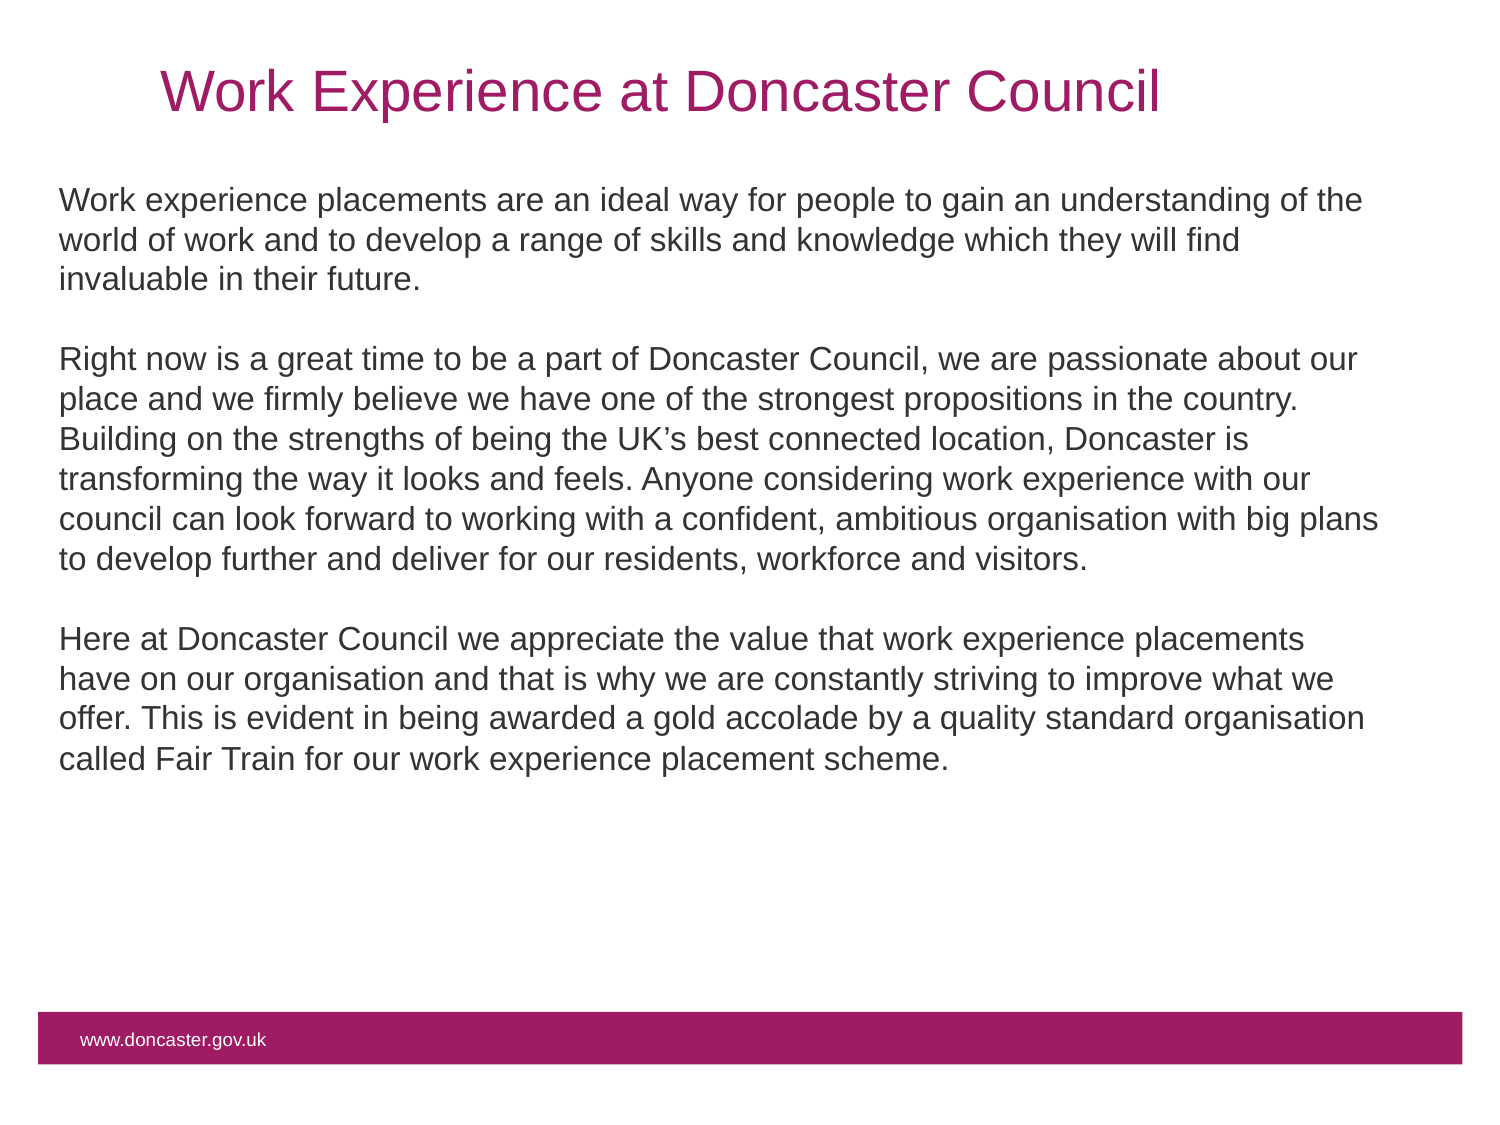

# Work Experience at Doncaster Council
Work experience placements are an ideal way for people to gain an understanding of the world of work and to develop a range of skills and knowledge which they will find invaluable in their future.

Right now is a great time to be a part of Doncaster Council, we are passionate about our place and we firmly believe we have one of the strongest propositions in the country. Building on the strengths of being the UK’s best connected location, Doncaster is transforming the way it looks and feels. Anyone considering work experience with our council can look forward to working with a confident, ambitious organisation with big plans to develop further and deliver for our residents, workforce and visitors.

Here at Doncaster Council we appreciate the value that work experience placements have on our organisation and that is why we are constantly striving to improve what we offer. This is evident in being awarded a gold accolade by a quality standard organisation called Fair Train for our work experience placement scheme.